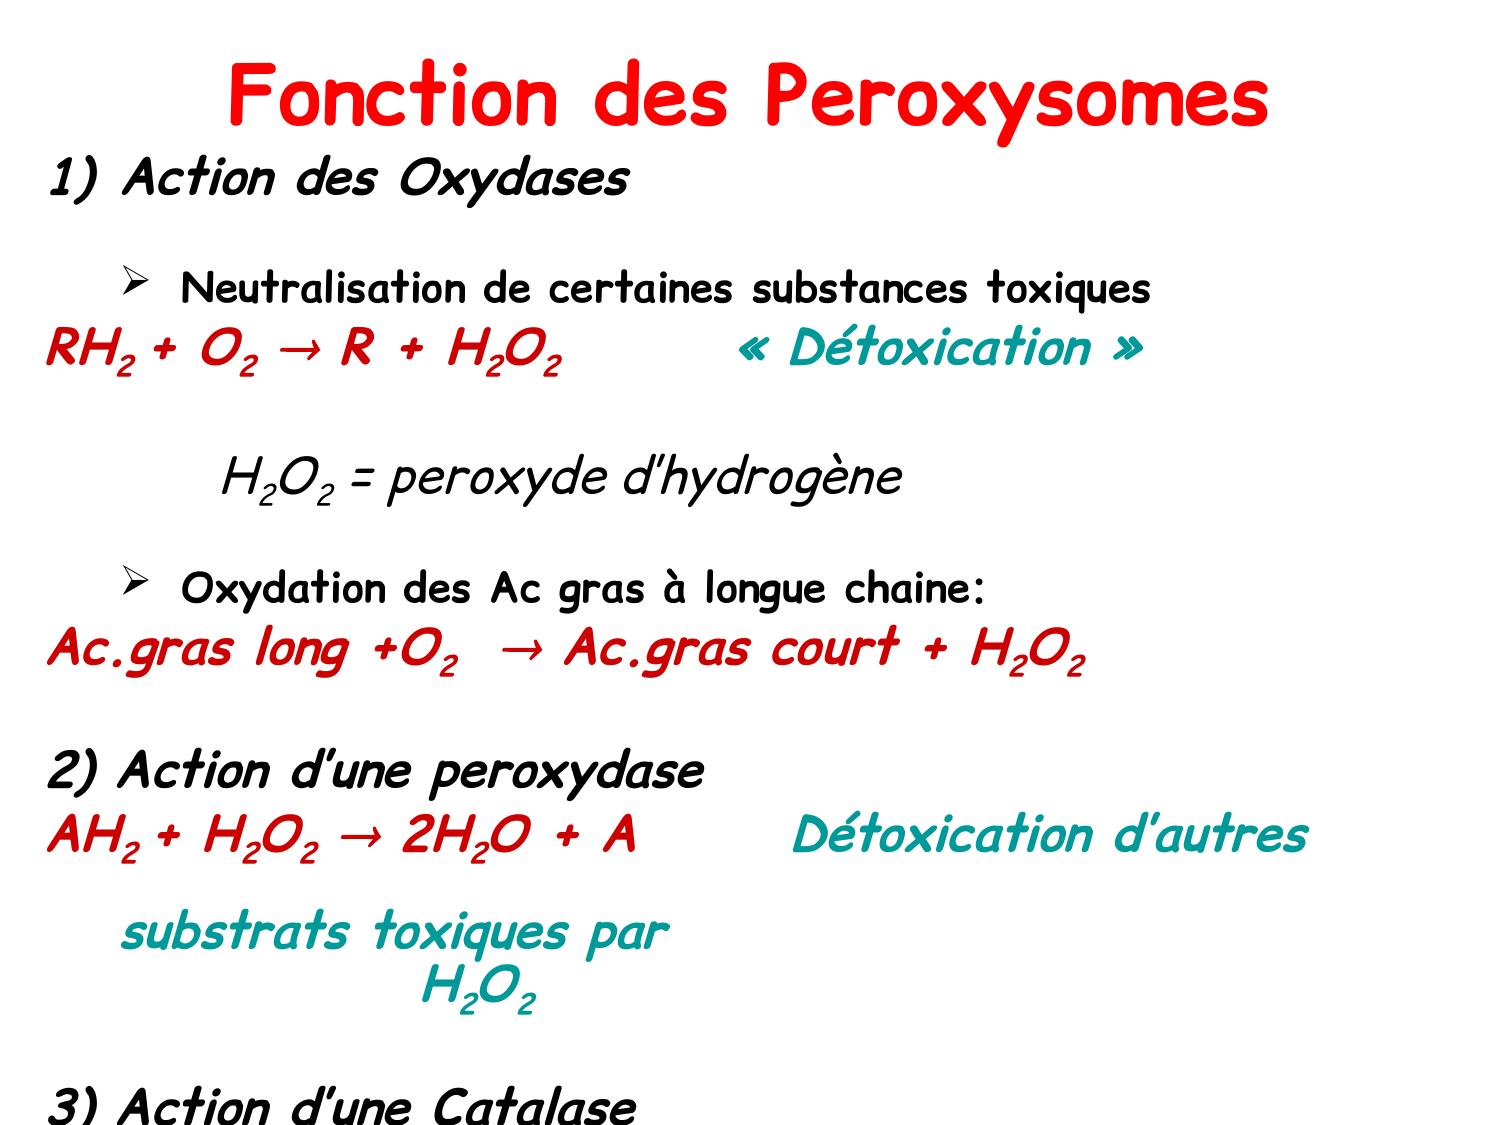

# Fonction des Peroxysomes
Action des Oxydases

Neutralisation de certaines substances toxiques
RH2 + O2 → R + H2O2        « Détoxication »

        H2O2 = peroxyde d’hydrogène

Oxydation des Ac gras à longue chaine:
Ac.gras long +O2  → Ac.gras court + H2O2

2) Action d’une peroxydase
AH2 + H2O2 → 2H2O + A       Détoxication d’autres                               					substrats toxiques par 							H2O2

3) Action d’une Catalase
2H2O2 → H2O + O2             Élimination de 							l’excès de H2O2